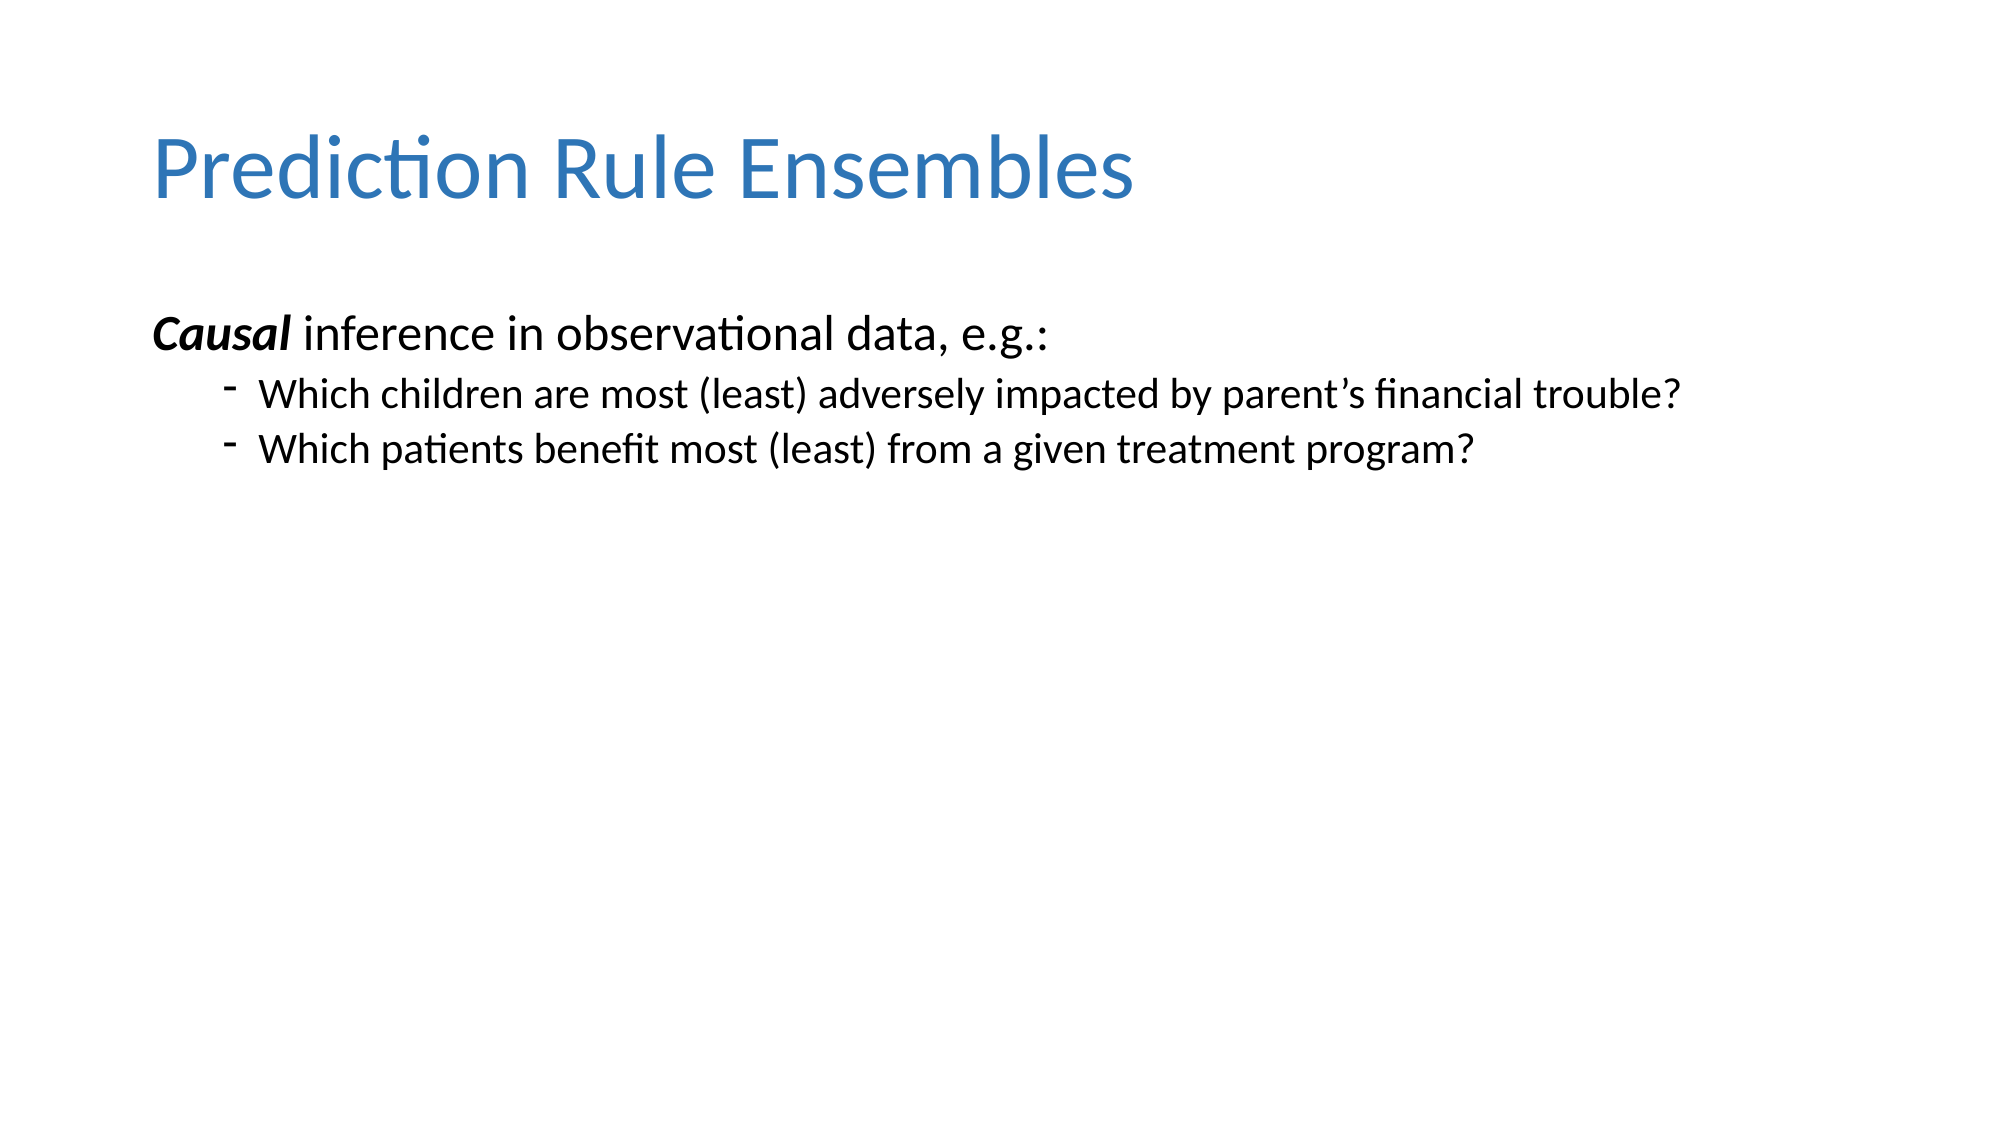

# Prediction Rule Ensembles
Causal inference in observational data, e.g.:
Which children are most (least) adversely impacted by parent’s financial trouble?
Which patients benefit most (least) from a given treatment program?

(Bayesian) uncertainty quantification
Infere
nce: Impossible for most ML techniques
Meta-analysis: Influence of predictors from machine learning models

-> VIDI application 2023
-> NWO Open Competition (XS and M)